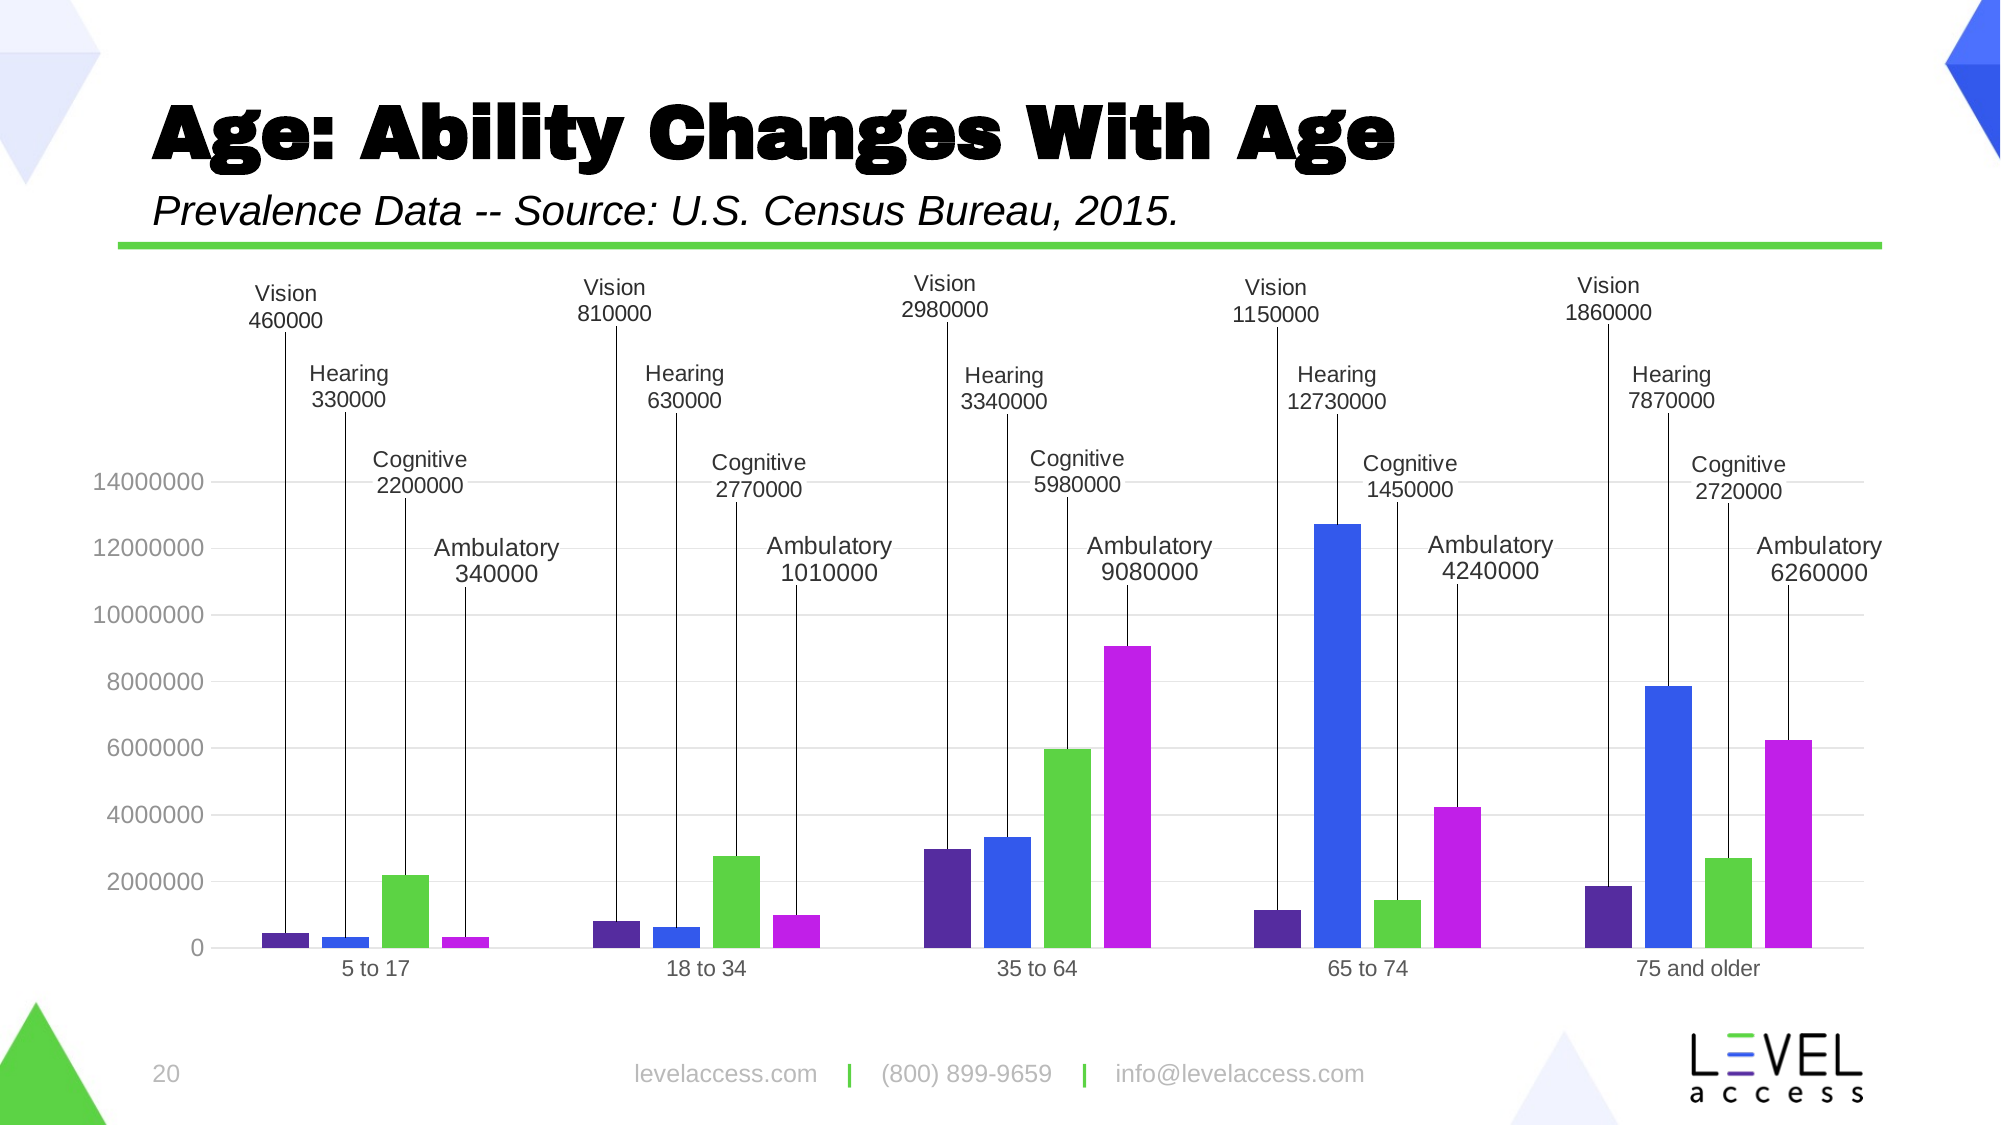

# Age: Ability Changes With Age
Prevalence Data -- Source: U.S. Census Bureau, 2015.

### Chart

| Category | Vision | Hearing | Cognitive | Ambulatory |
|---|---|---|---|---|
| 5 to 17 | 460000.0 | 330000.0 | 2200000.0 | 340000.0 |
| 18 to 34 | 810000.0 | 630000.0 | 2770000.0 | 1010000.0 |
| 35 to 64 | 2980000.0 | 3340000.0 | 5980000.0 | 9080000.0 |
| 65 to 74 | 1150000.0 | 12730000.0 | 1450000.0 | 4240000.0 |
| 75 and older | 1860000.0 | 7870000.0 | 2720000.0 | 6260000.0 |
20
levelaccess.com    |    (800) 899-9659    |    info@levelaccess.com